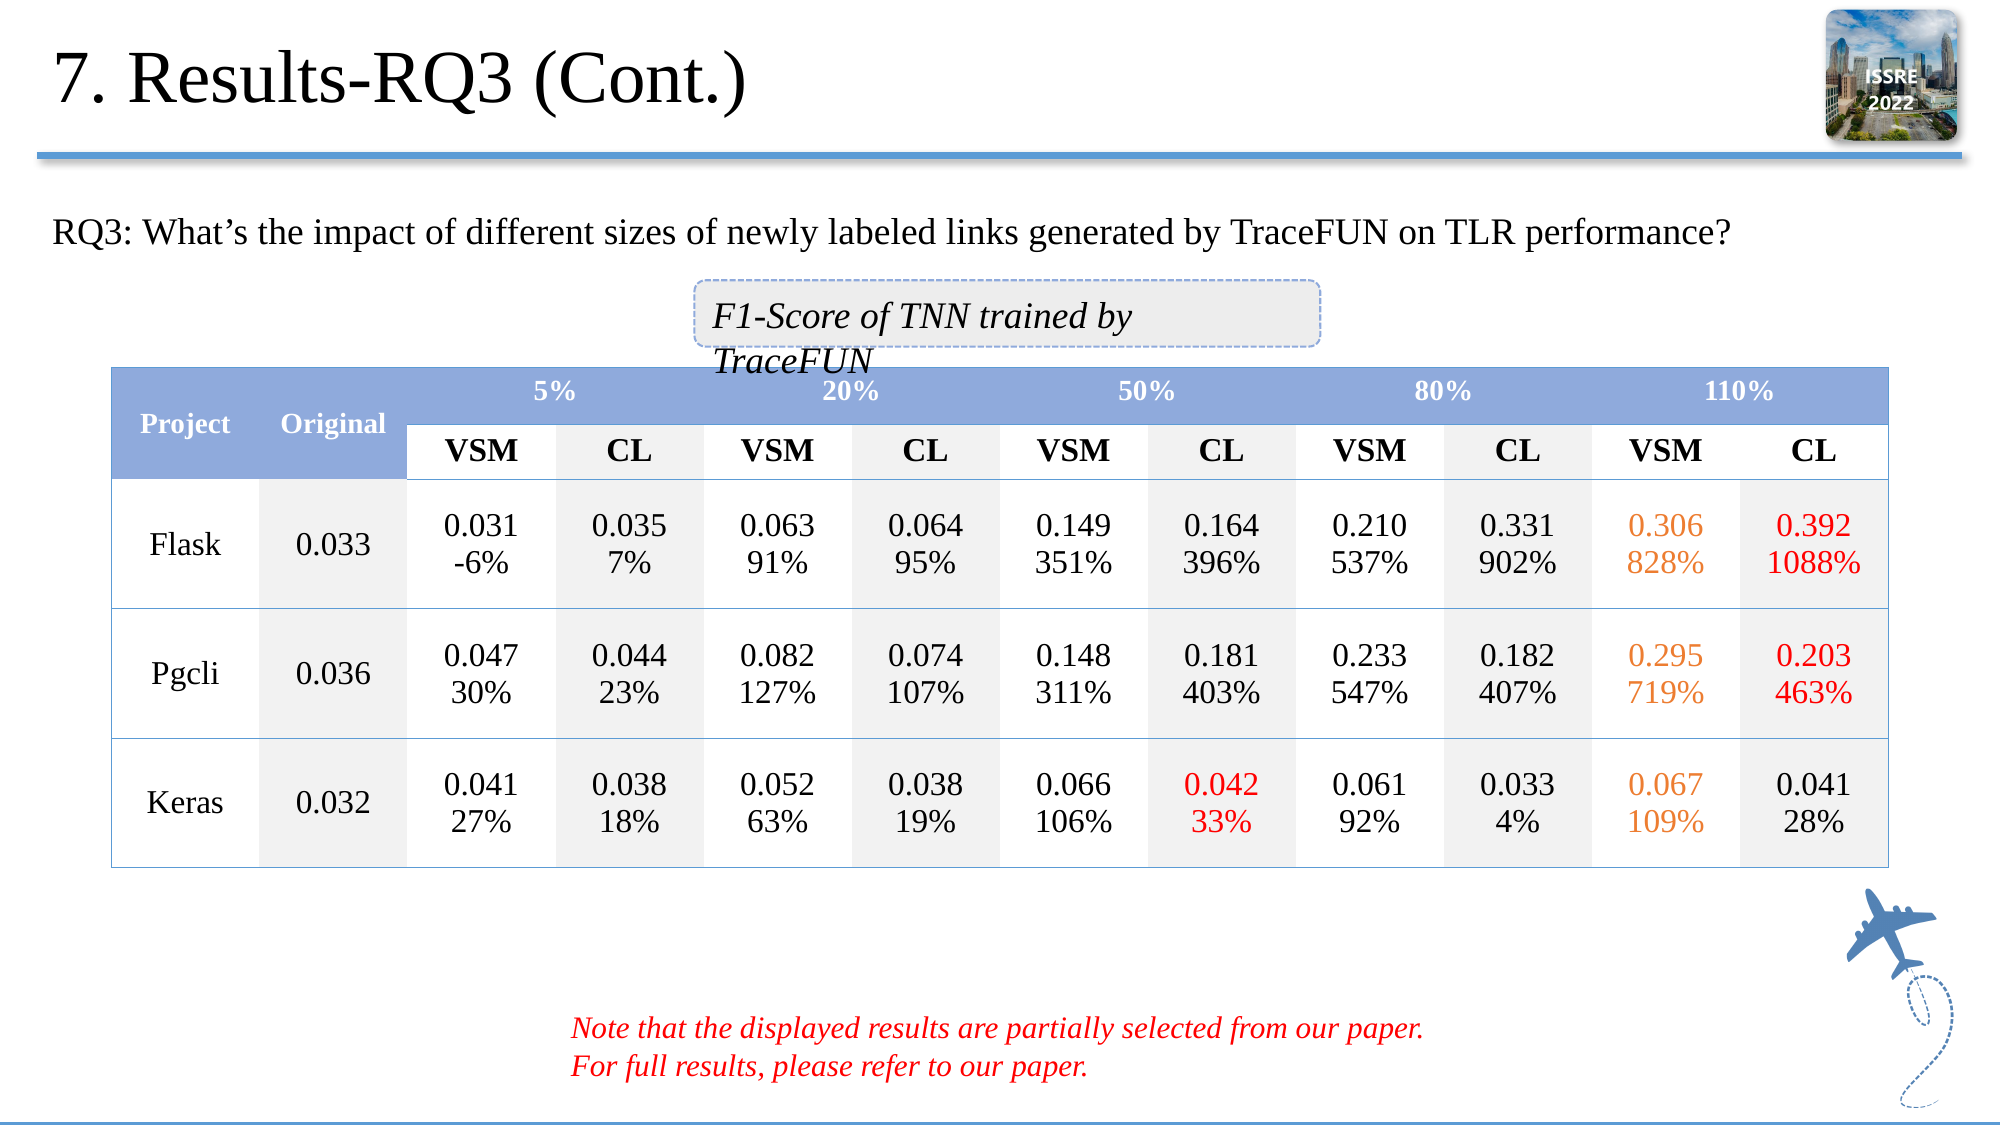

# 7. Results-RQ3 (Cont.)
RQ3: What’s the impact of different sizes of newly labeled links generated by TraceFUN on TLR performance?
F1-Score of TNN trained by TraceFUN
| Project | Original | 5% |  | 20% |  | 50% |  | 80% |  | 110% |  |
| --- | --- | --- | --- | --- | --- | --- | --- | --- | --- | --- | --- |
|  | Ori | VSM | CL | VSM | CL | VSM | CL | VSM | CL | VSM | CL |
| Flask | 0.033 | 0.031 -6% | 0.035 7% | 0.063 91% | 0.064 95% | 0.149 351% | 0.164 396% | 0.210 537% | 0.331 902% | 0.306 828% | 0.392 1088% |
| Pgcli | 0.036 | 0.047 30% | 0.044 23% | 0.082 127% | 0.074 107% | 0.148 311% | 0.181 403% | 0.233 547% | 0.182 407% | 0.295 719% | 0.203 463% |
| Keras | 0.032 | 0.041 27% | 0.038 18% | 0.052 63% | 0.038 19% | 0.066 106% | 0.042 33% | 0.061 92% | 0.033 4% | 0.067 109% | 0.041 28% |
Note that the displayed results are partially selected from our paper.
For full results, please refer to our paper.